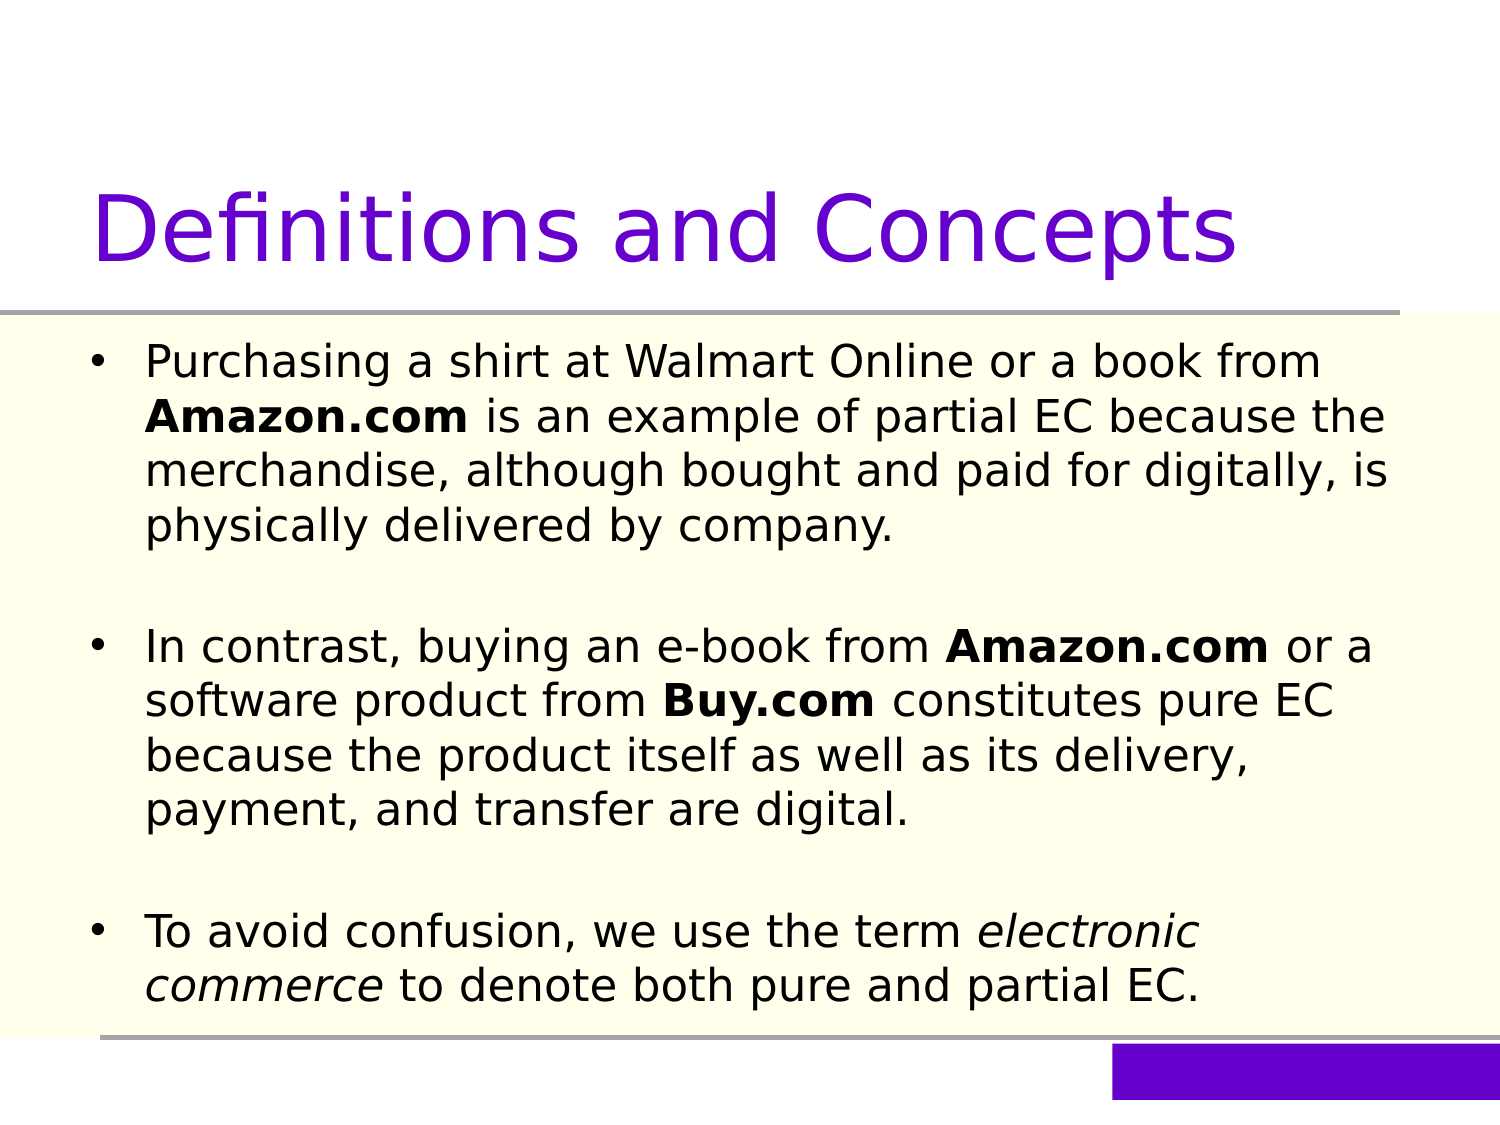

Definitions and Concepts
Purchasing a shirt at Walmart Online or a book from Amazon.com is an example of partial EC because the merchandise, although bought and paid for digitally, is physically delivered by company.

In contrast, buying an e-book from Amazon.com or a software product from Buy.com constitutes pure EC because the product itself as well as its delivery, payment, and transfer are digital.

To avoid confusion, we use the term electronic commerce to denote both pure and partial EC.